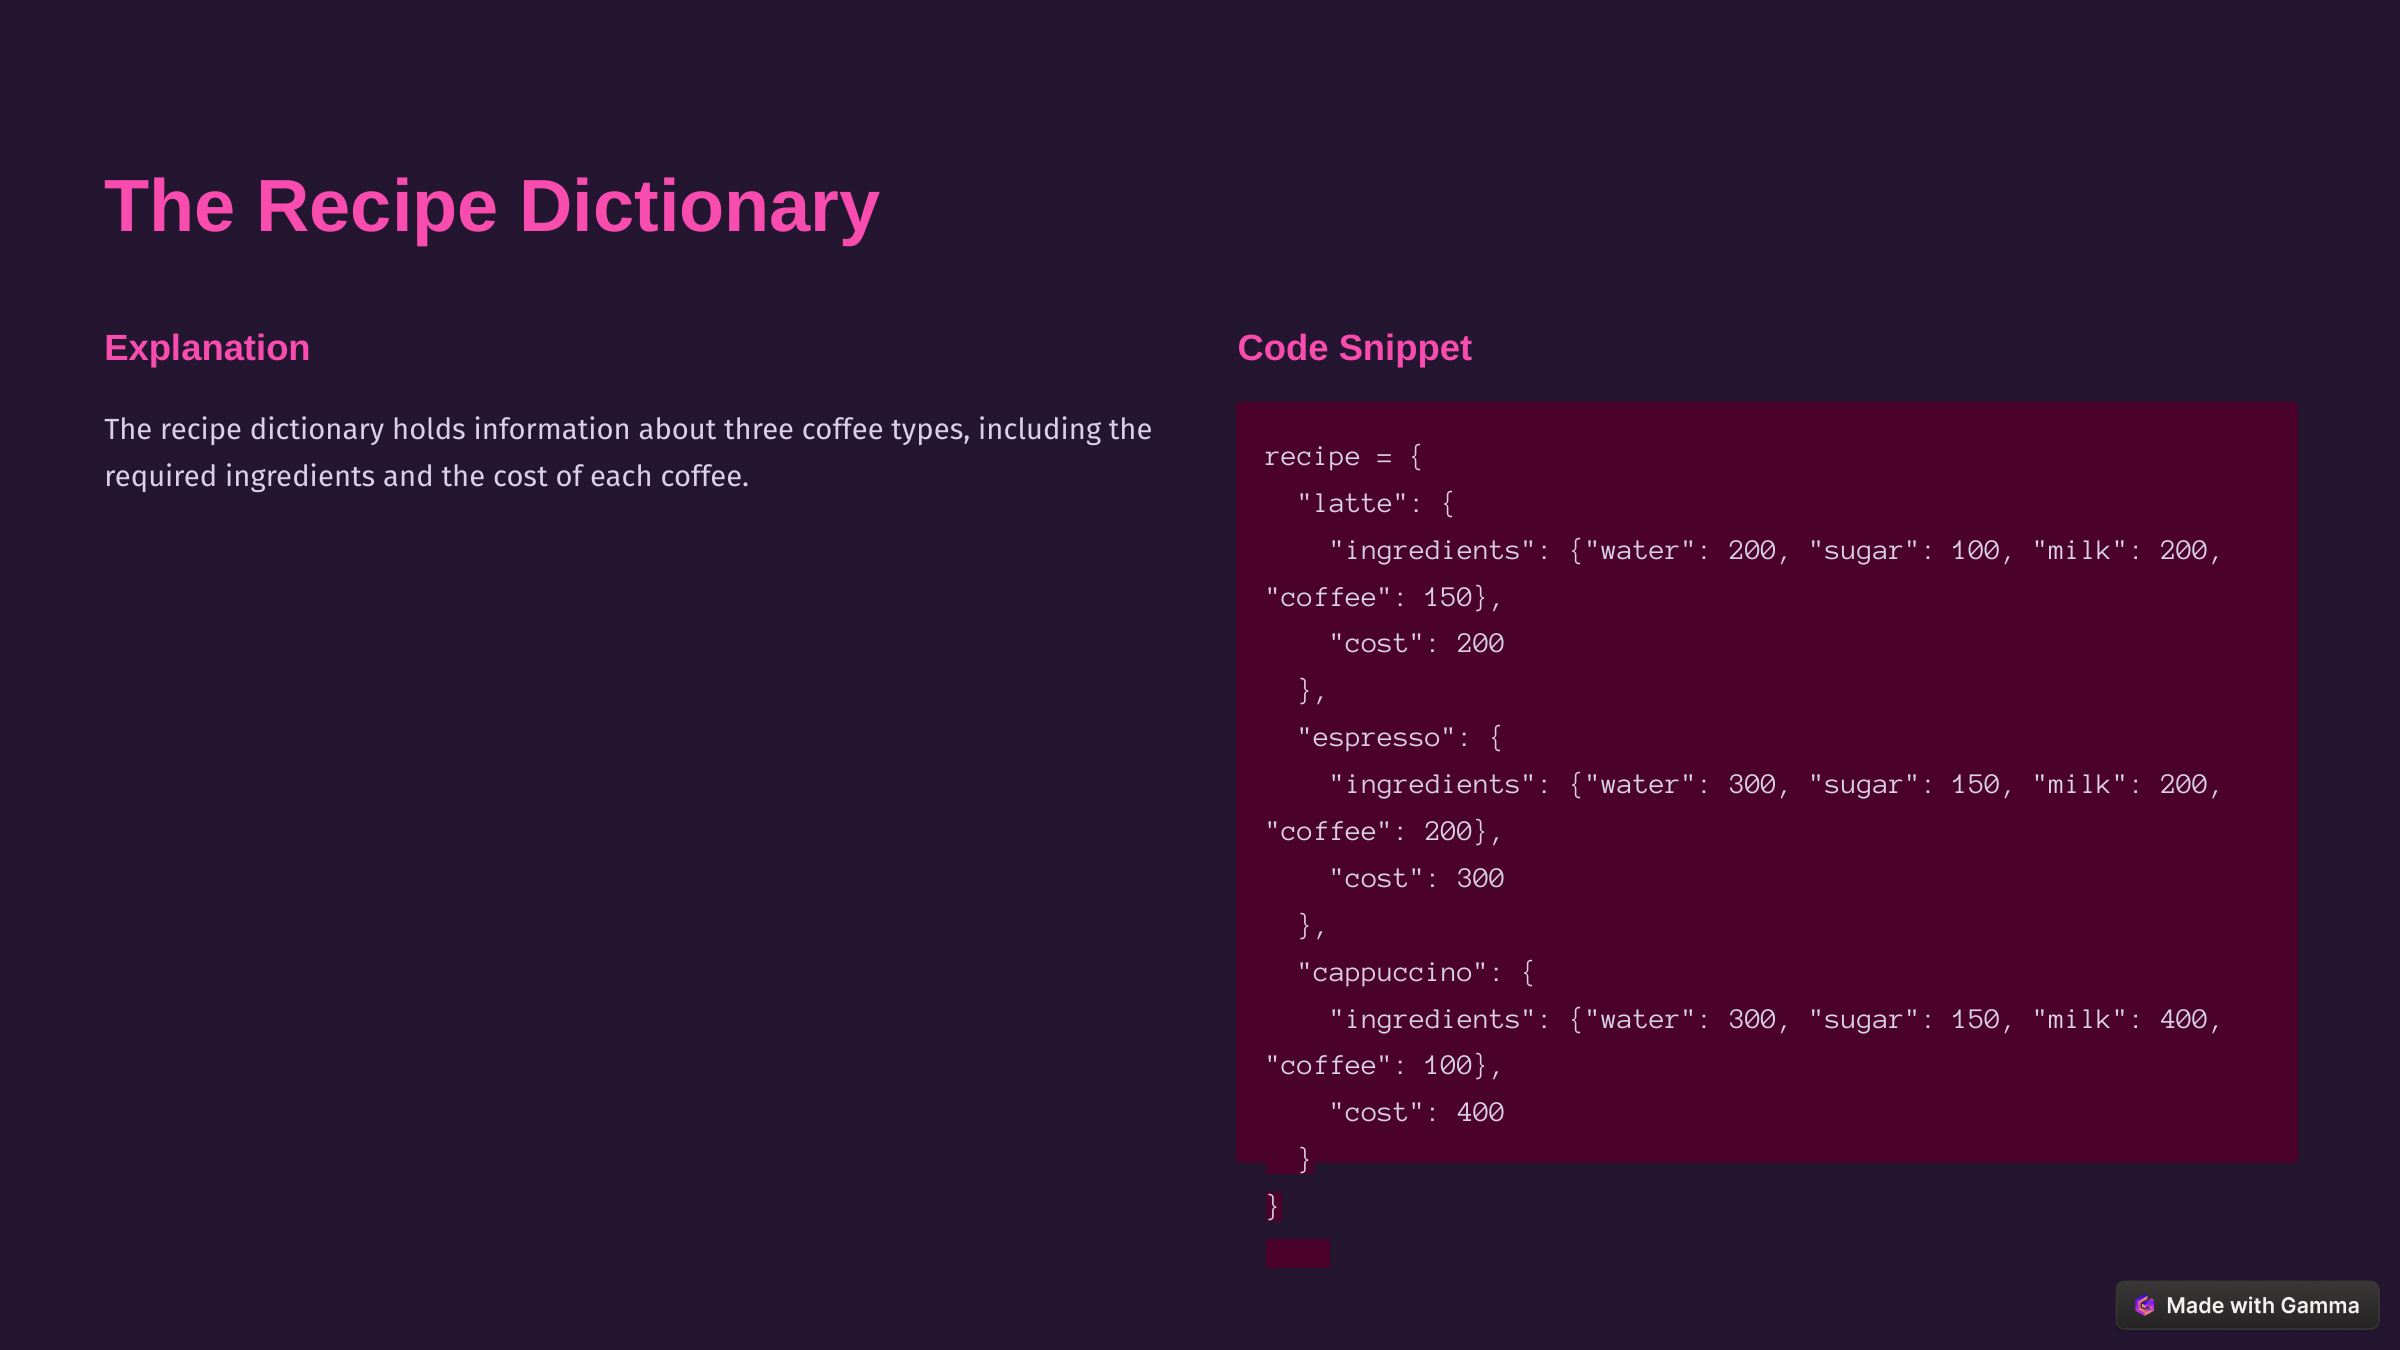

The Recipe Dictionary
Explanation
Code Snippet
The recipe dictionary holds information about three coffee types, including the required ingredients and the cost of each coffee.

recipe = {
  "latte": {
    "ingredients": {"water": 200, "sugar": 100, "milk": 200, "coffee": 150},
    "cost": 200
  },
  "espresso": {
    "ingredients": {"water": 300, "sugar": 150, "milk": 200, "coffee": 200},
    "cost": 300
  },
  "cappuccino": {
    "ingredients": {"water": 300, "sugar": 150, "milk": 400, "coffee": 100},
    "cost": 400
  }
}